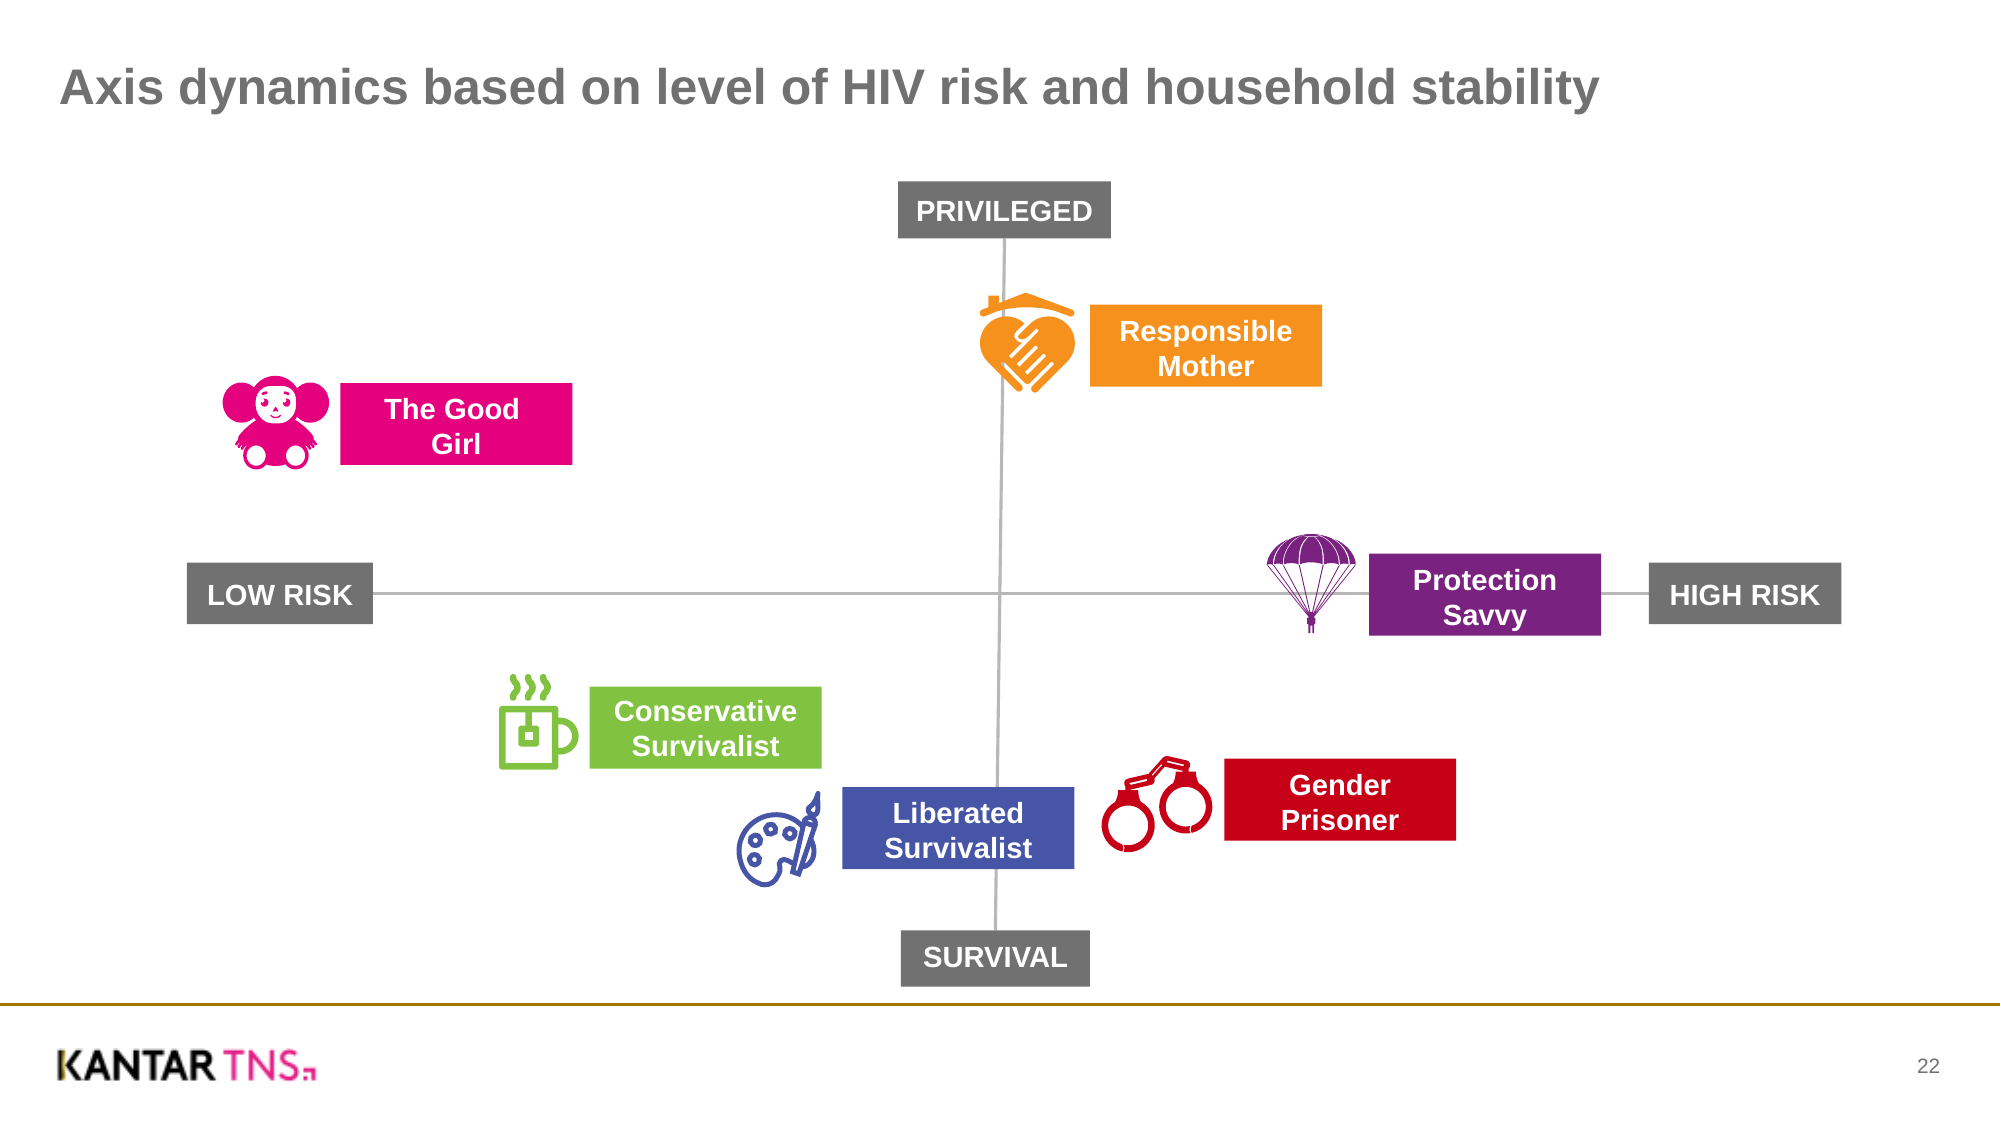

# Axis dynamics based on level of HIV risk and household stability
PRIVILEGED

Responsible Mother

The Good
Girl

Protection
Savvy
LOW RISK
HIGH RISK

Conservative Survivalist

Gender
Prisoner
Liberated Survivalist

SURVIVAL

22